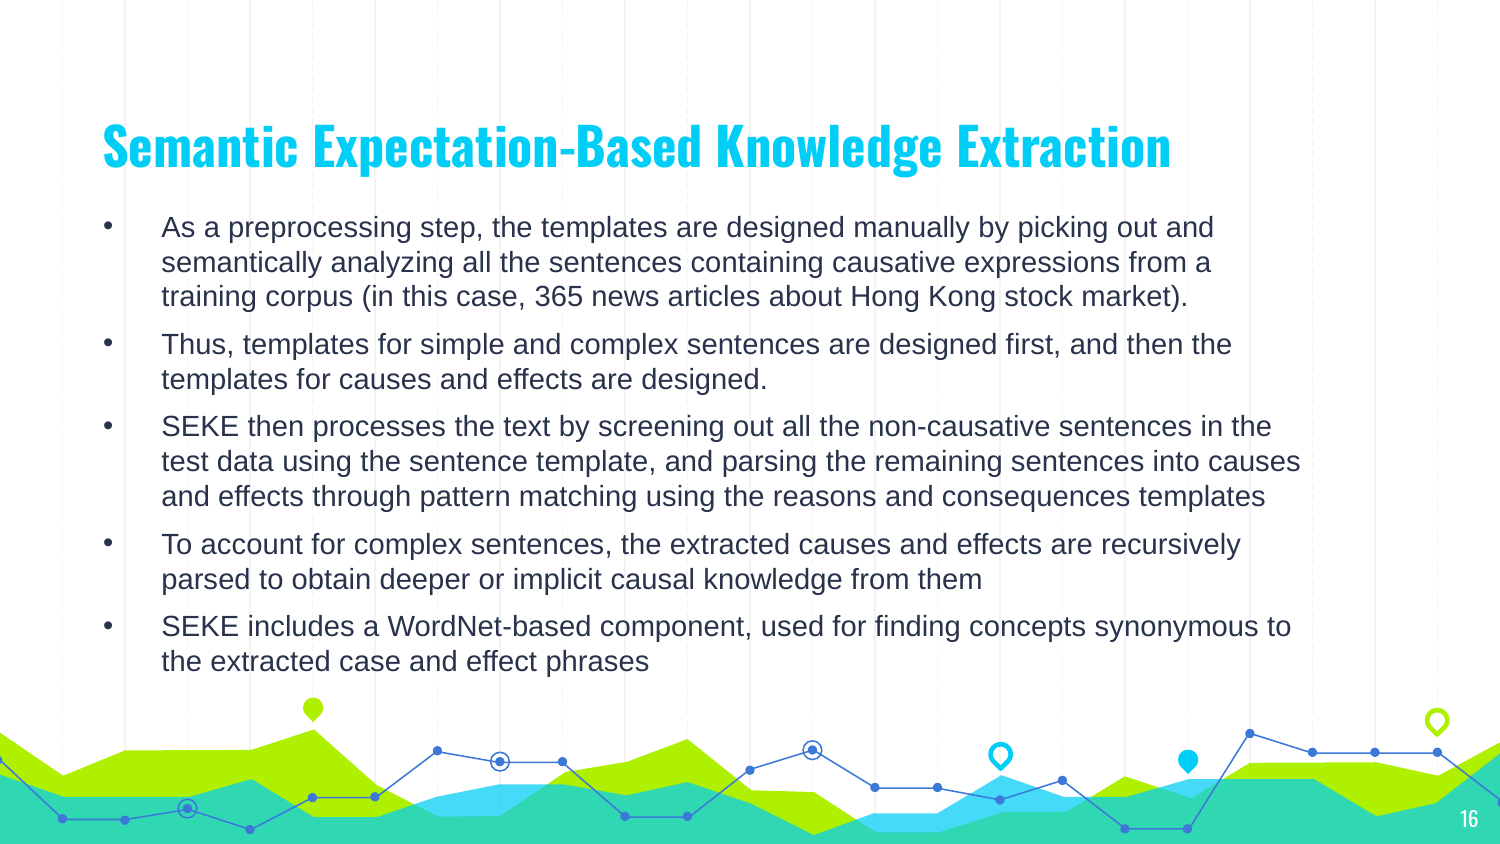

# Semantic Expectation-Based Knowledge Extraction
As a preprocessing step, the templates are designed manually by picking out and semantically analyzing all the sentences containing causative expressions from a training corpus (in this case, 365 news articles about Hong Kong stock market).
Thus, templates for simple and complex sentences are designed first, and then the templates for causes and effects are designed.
SEKE then processes the text by screening out all the non-causative sentences in the test data using the sentence template, and parsing the remaining sentences into causes and effects through pattern matching using the reasons and consequences templates
To account for complex sentences, the extracted causes and effects are recursively parsed to obtain deeper or implicit causal knowledge from them
SEKE includes a WordNet-based component, used for finding concepts synonymous to the extracted case and effect phrases
16